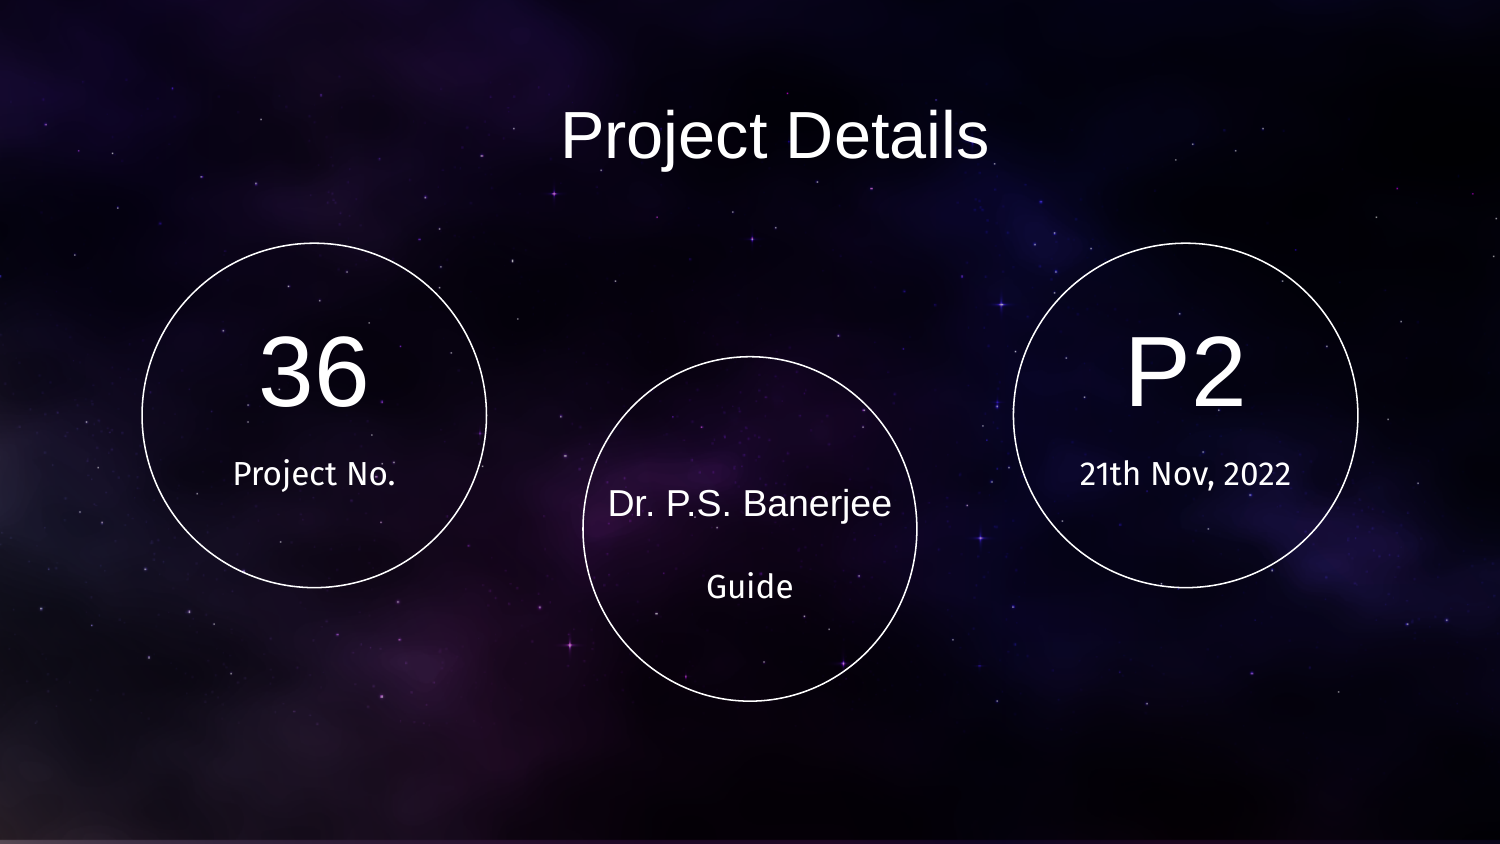

# Project Details

36
P2

Project No.
21th Nov, 2022
Dr. P.S. Banerjee
Guide